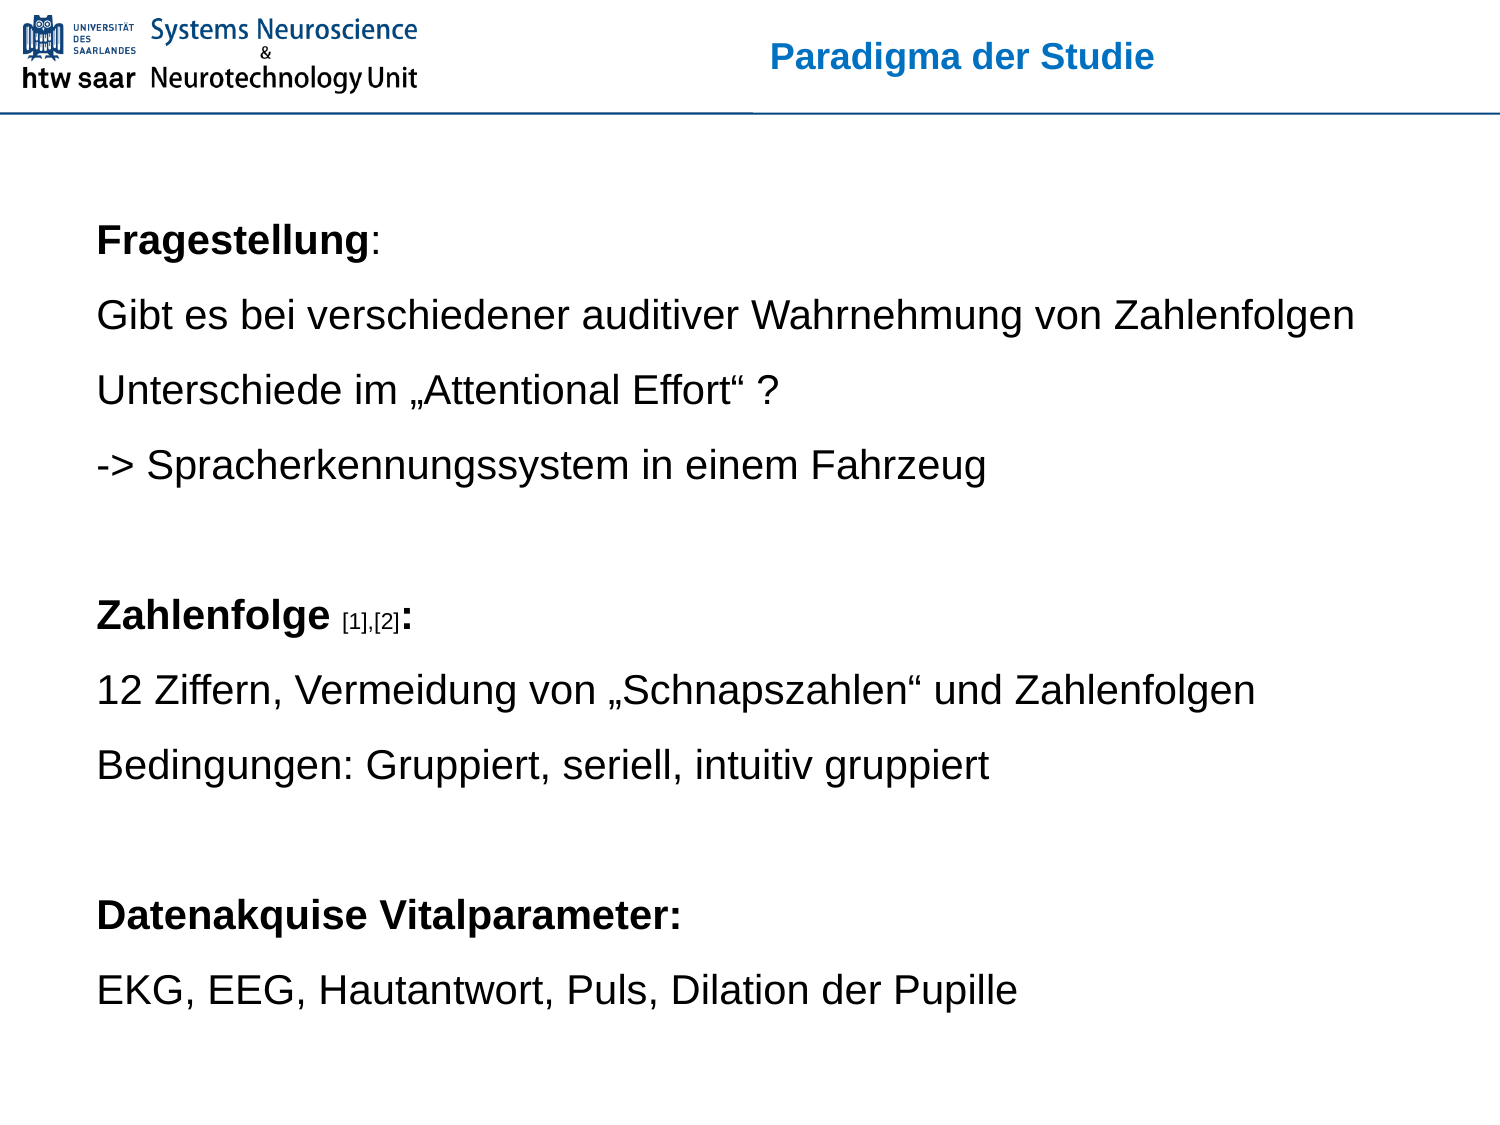

# Paradigma der Studie
Fragestellung:
Gibt es bei verschiedener auditiver Wahrnehmung von Zahlenfolgen Unterschiede im „Attentional Effort“ ?
-> Spracherkennungssystem in einem Fahrzeug

Zahlenfolge [1],[2]:
12 Ziffern, Vermeidung von „Schnapszahlen“ und Zahlenfolgen
Bedingungen: Gruppiert, seriell, intuitiv gruppiert

Datenakquise Vitalparameter:
EKG, EEG, Hautantwort, Puls, Dilation der Pupille